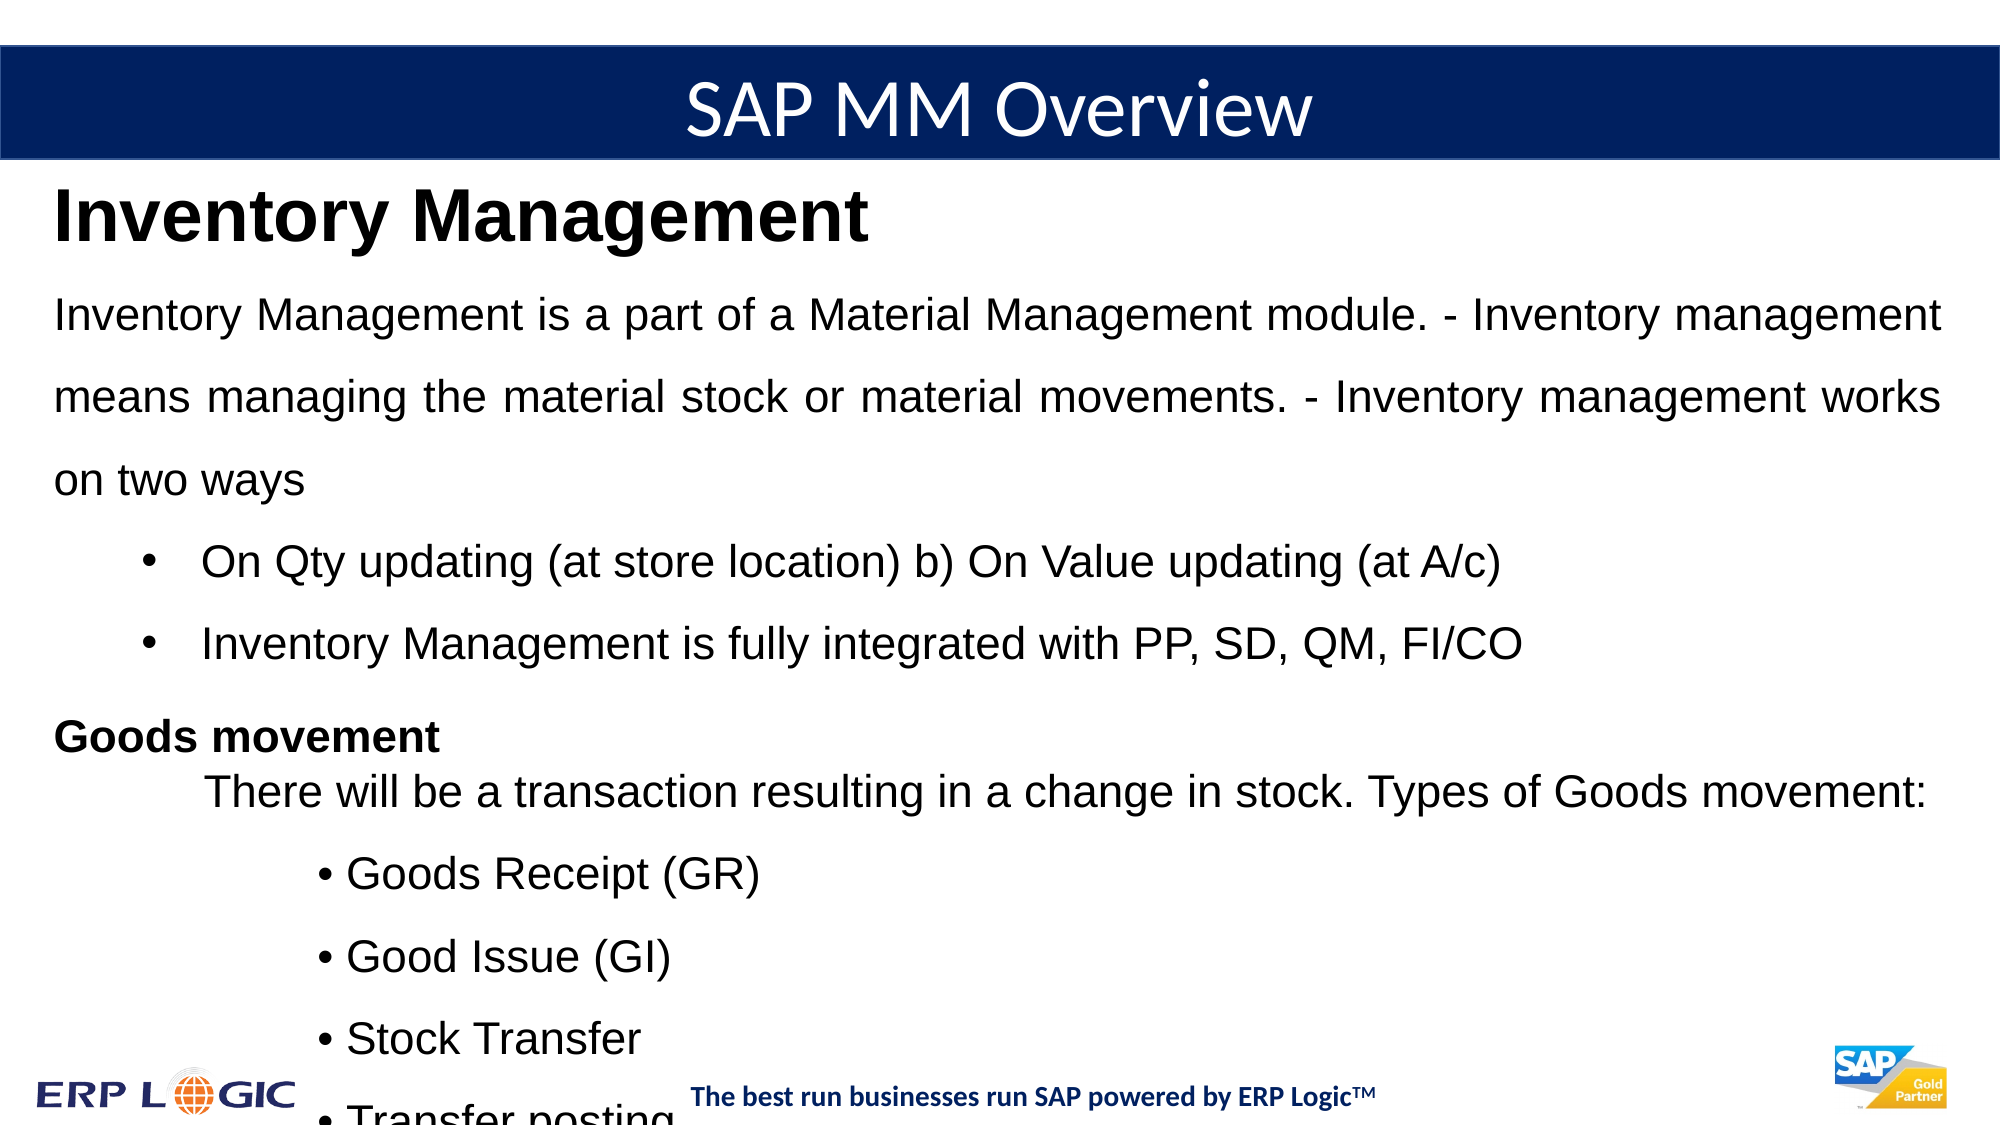

SAP MM Overview
Inventory Management
Inventory Management is a part of a Material Management module. - Inventory management means managing the material stock or material movements. - Inventory management works on two ways
On Qty updating (at store location) b) On Value updating (at A/c)
Inventory Management is fully integrated with PP, SD, QM, FI/CO

Goods movement
	There will be a transaction resulting in a change in stock. Types of Goods movement:
• Goods Receipt (GR)
• Good Issue (GI)
• Stock Transfer
• Transfer posting